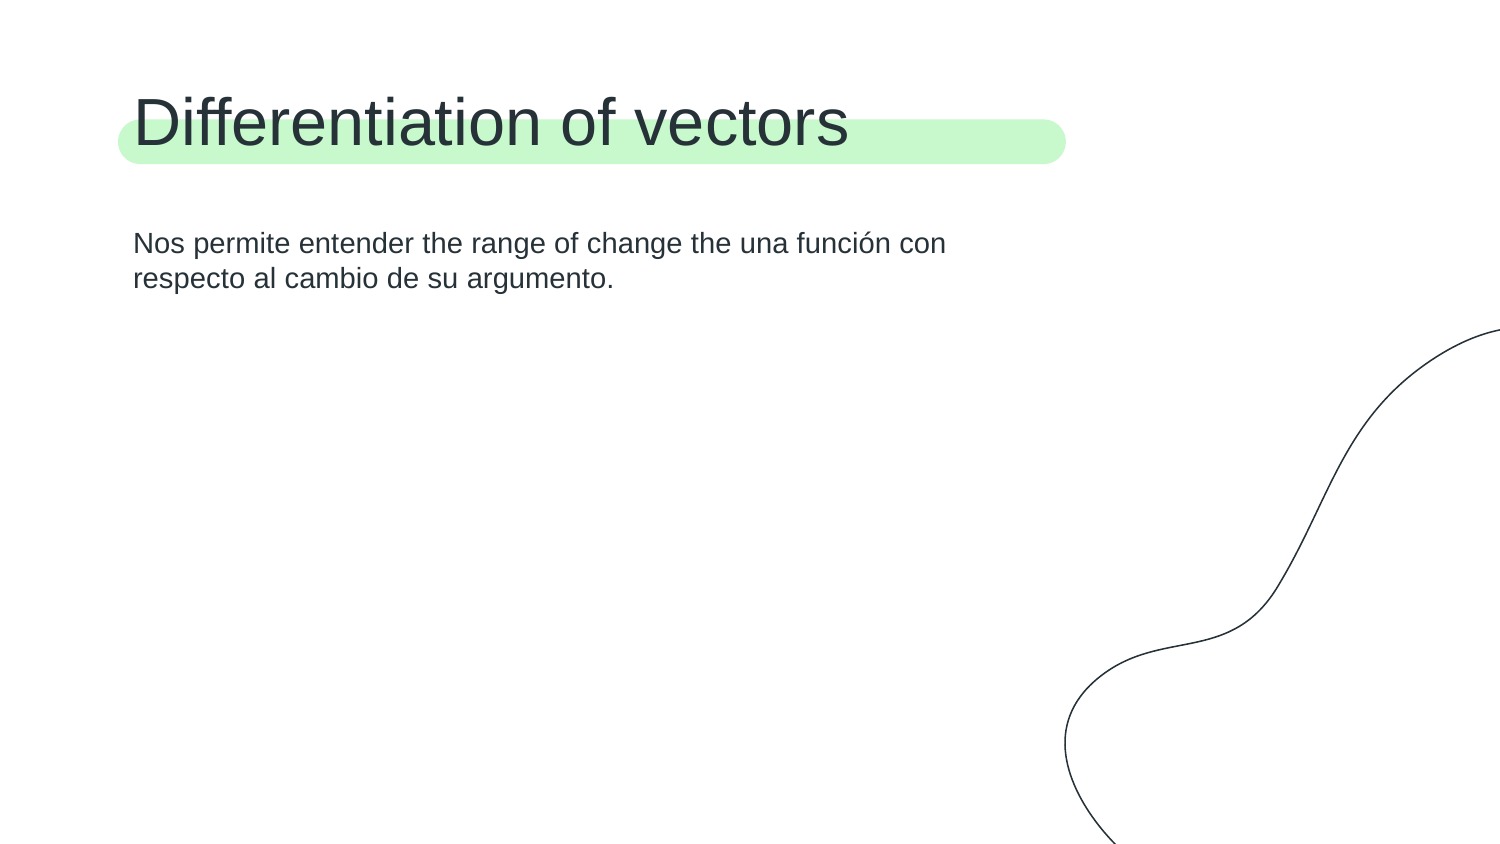

# Differentiation of vectors
Nos permite entender the range of change the una función con respecto al cambio de su argumento.